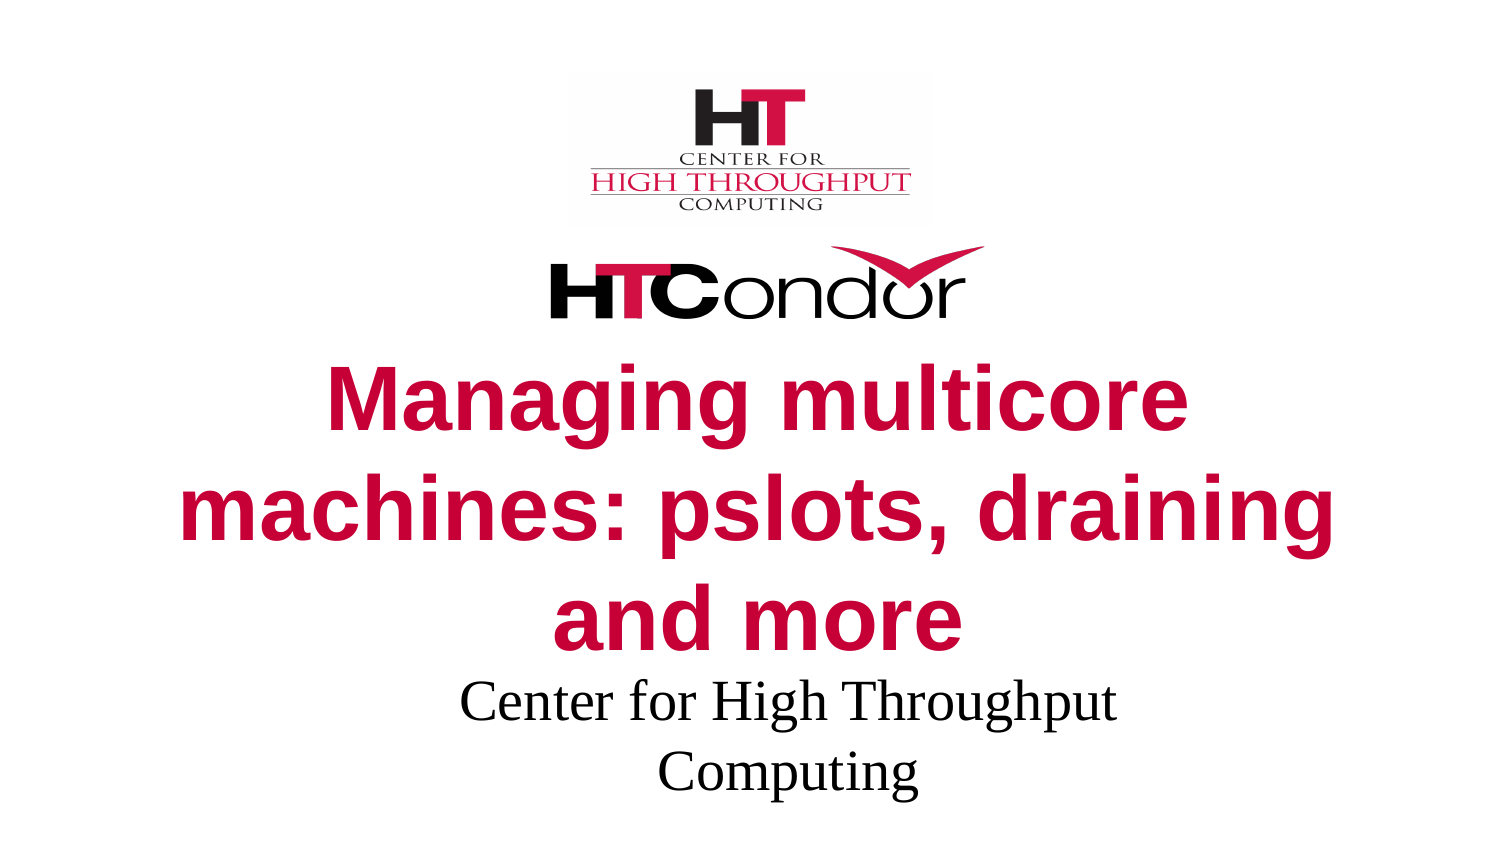

# Managing multicore machines: pslots, draining and more

Center for High Throughput Computing